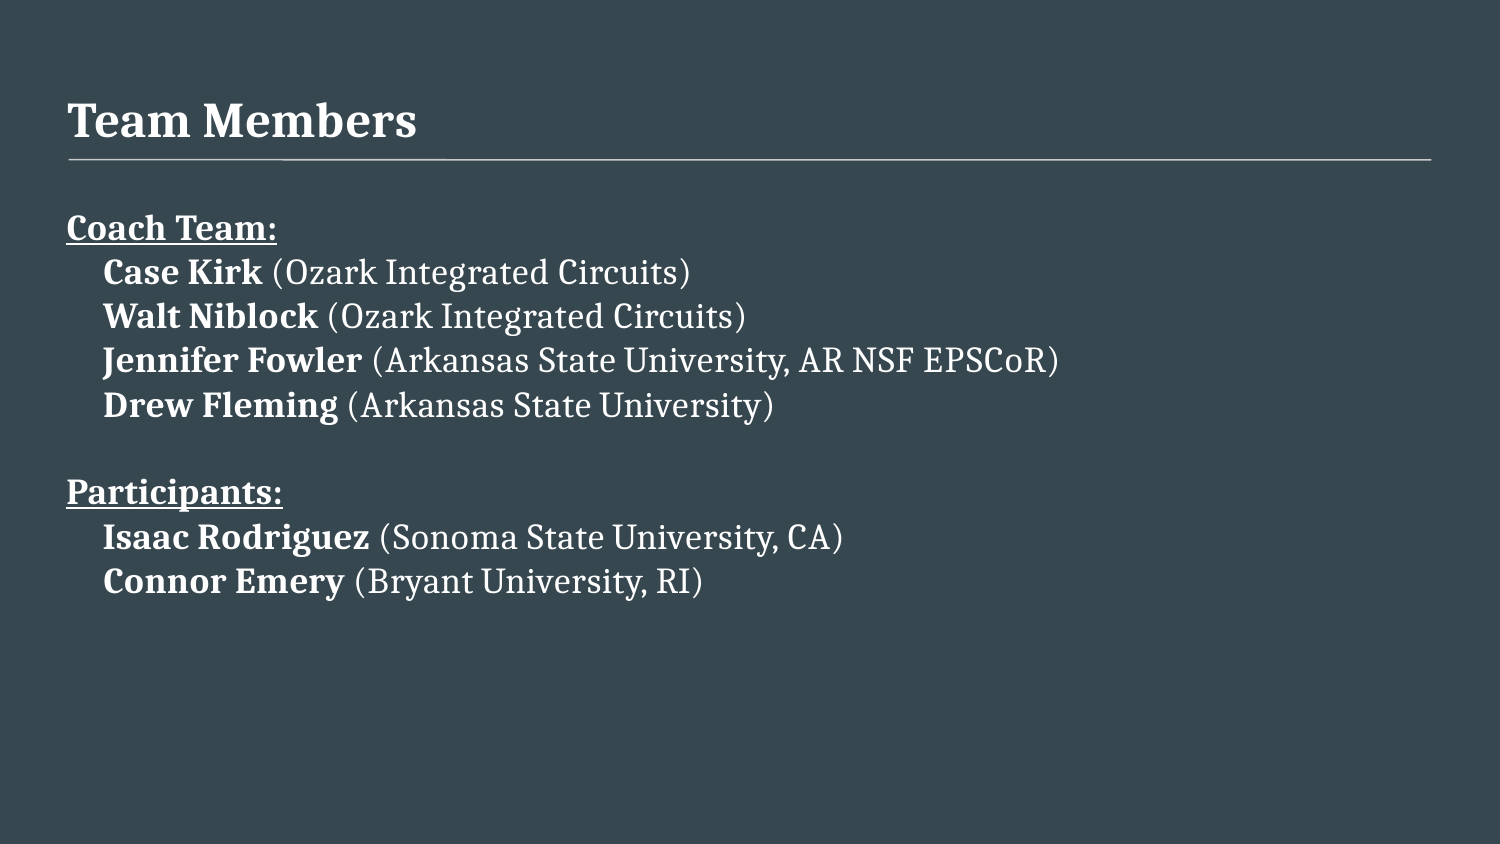

# Team Members
Coach Team:
Case Kirk (Ozark Integrated Circuits)
Walt Niblock (Ozark Integrated Circuits)
Jennifer Fowler (Arkansas State University, AR NSF EPSCoR)
Drew Fleming (Arkansas State University)

Participants:
Isaac Rodriguez (Sonoma State University, CA)
Connor Emery (Bryant University, RI)
Darrell Hood (University of Arkansas at Pine Bluff)
Wesley Heikes (Arkansas Tech University)
James Chen (New York University)